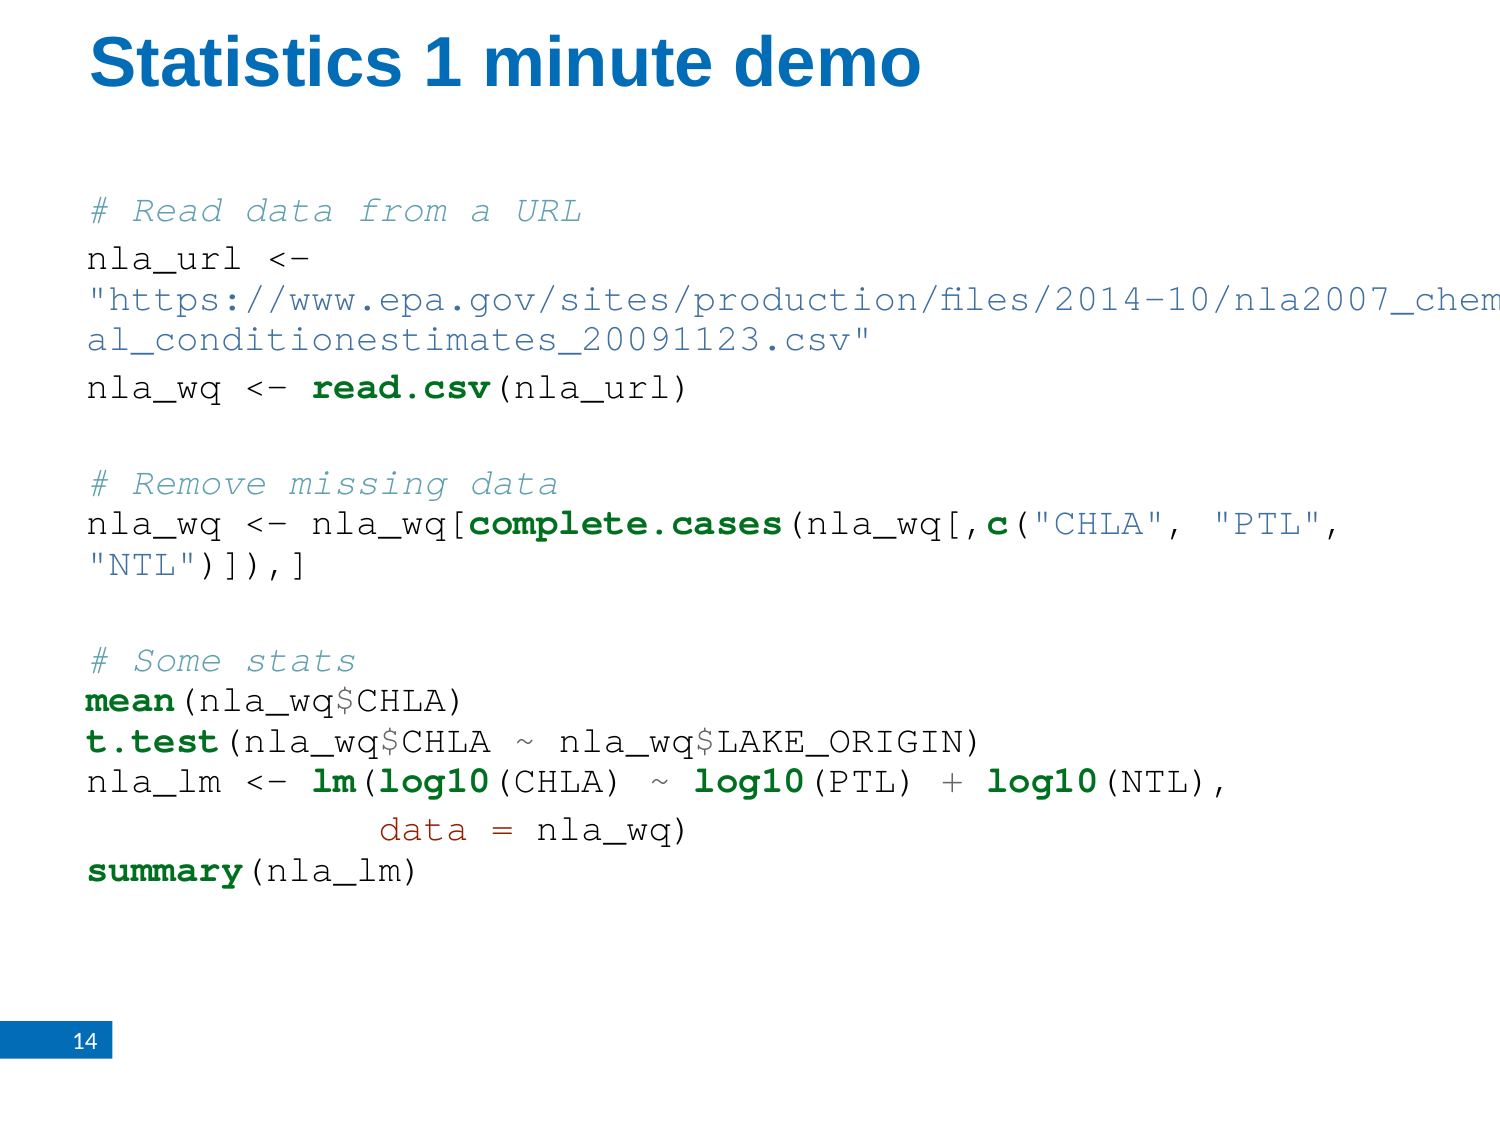

# Statistics 1 minute demo
# Read data from a URL
nla_url <- "https://www.epa.gov/sites/production/files/2014-10/nla2007_chemical_conditionestimates_20091123.csv"
nla_wq <- read.csv(nla_url)

# Remove missing data nla_wq <- nla_wq[complete.cases(nla_wq[,c("CHLA", "PTL", "NTL")]),]

# Some stats mean(nla_wq$CHLA) t.test(nla_wq$CHLA ~ nla_wq$LAKE_ORIGIN) nla_lm <- lm(log10(CHLA) ~ log10(PTL) + log10(NTL),
             data = nla_wq)
summary(nla_lm)
14